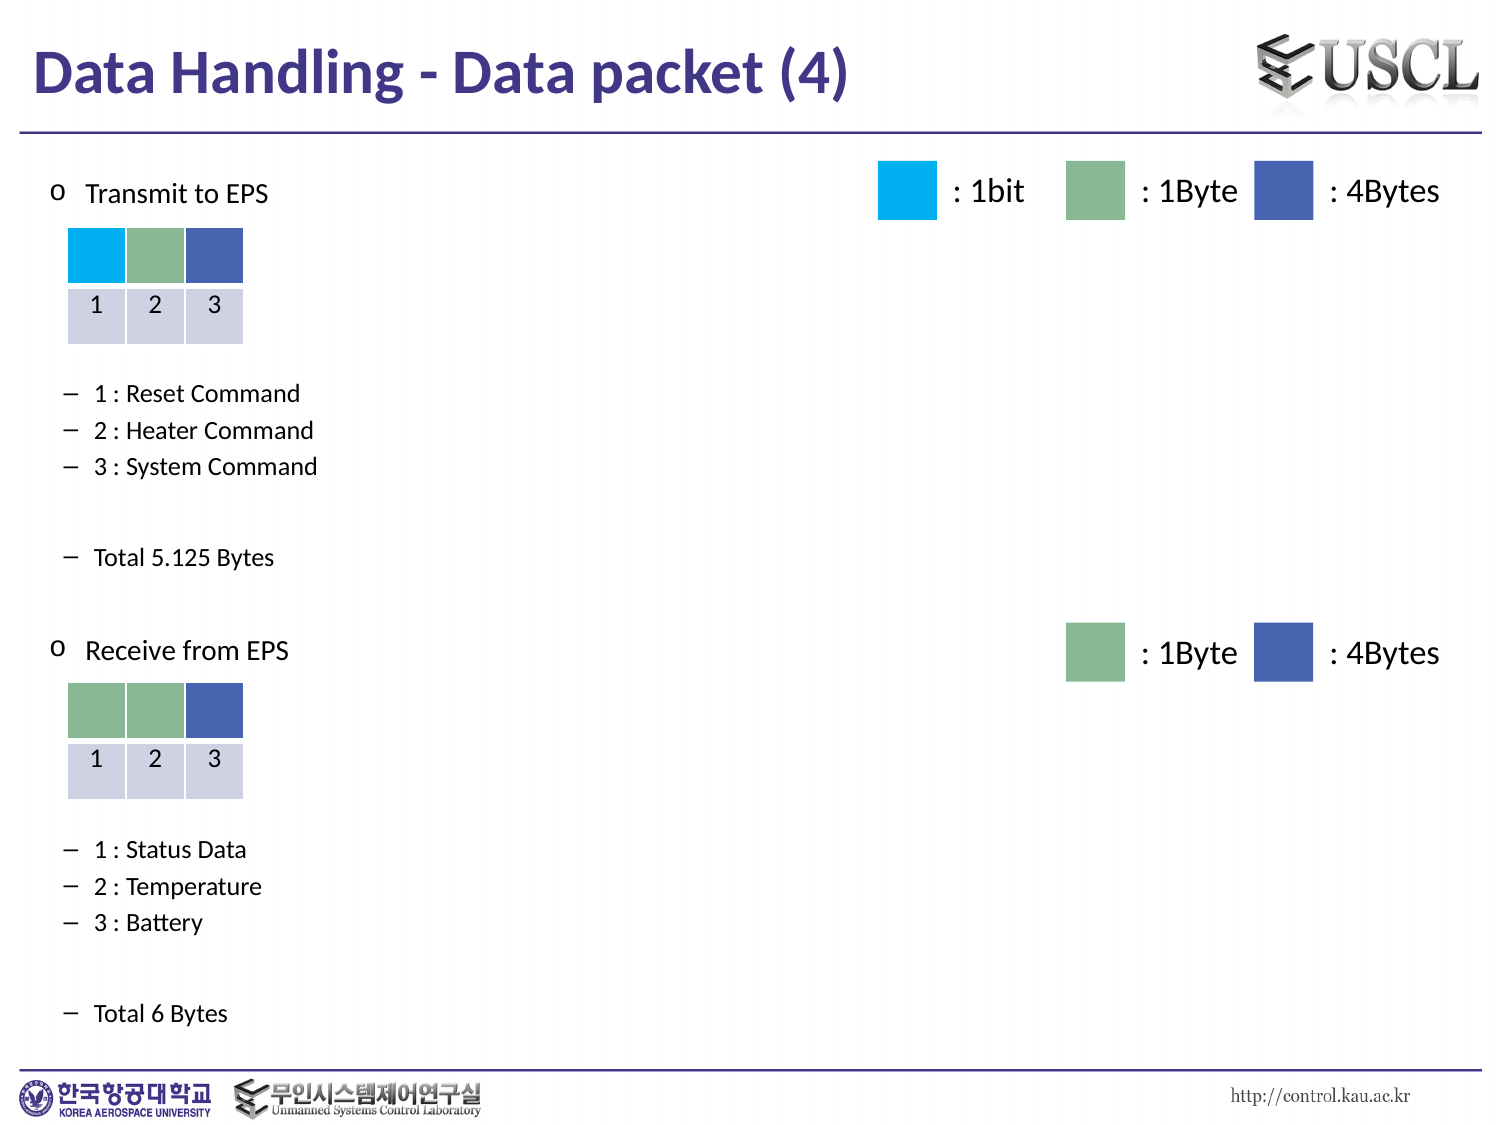

# Data Handling - Data packet (4)
Transmit to EPS

1 : Reset Command
2 : Heater Command
3 : System Command

Total 5.125 Bytes

Receive from EPS

1 : Status Data
2 : Temperature
3 : Battery

Total 6 Bytes

: 1bit

: 1Byte

: 4Bytes
|  |  |  |
| --- | --- | --- |
| 1 | 2 | 3 |

: 1Byte

: 4Bytes
|  |  |  |
| --- | --- | --- |
| 1 | 2 | 3 |